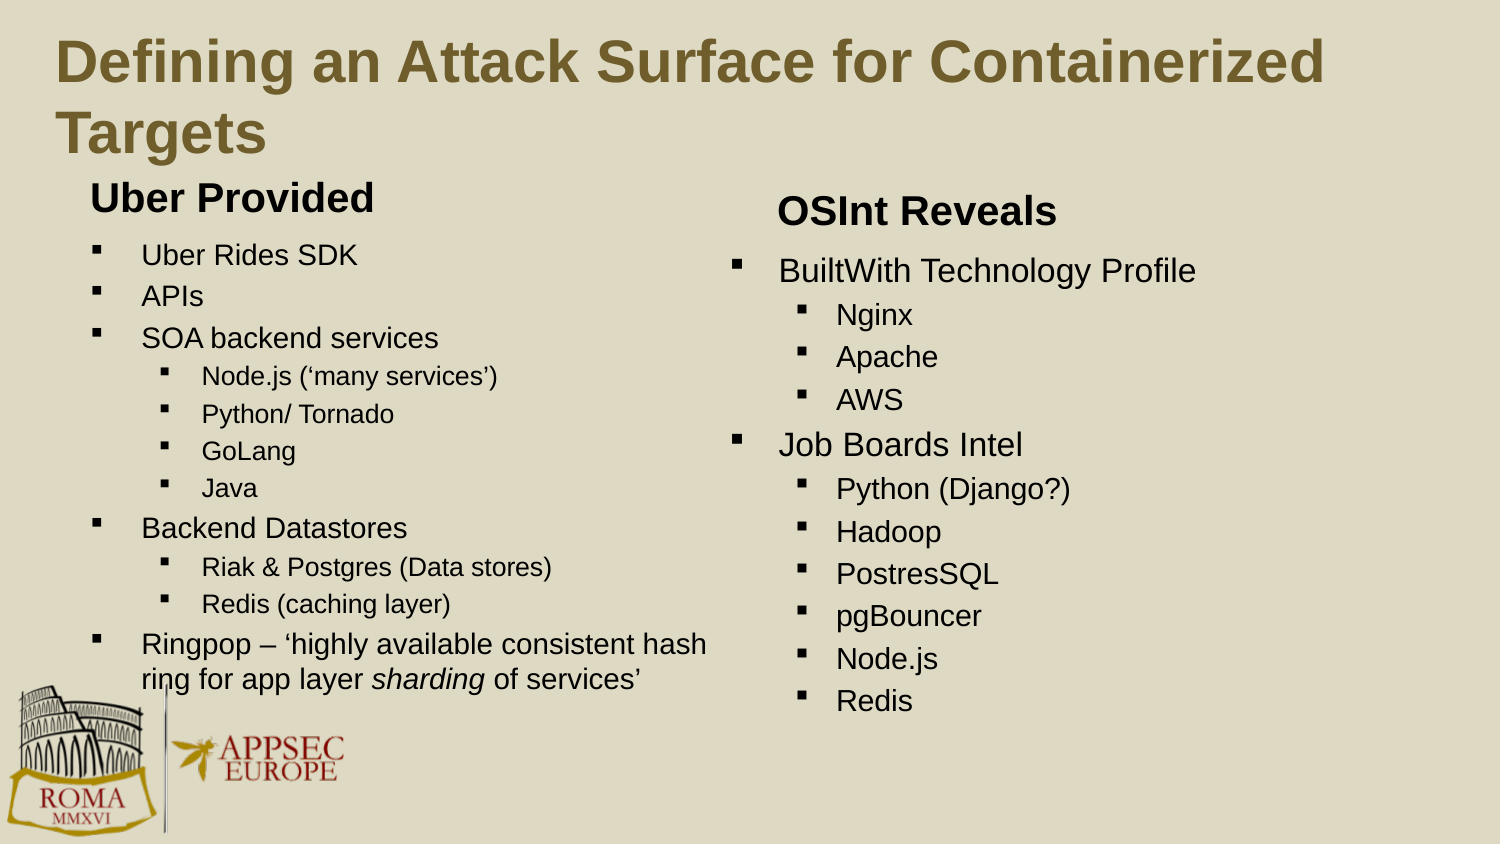

# Defining an Attack Surface for Containerized Targets
Uber Provided
OSInt Reveals
Uber Rides SDK
APIs
SOA backend services
Node.js (‘many services’)
Python/ Tornado
GoLang
Java
Backend Datastores
Riak & Postgres (Data stores)
Redis (caching layer)
Ringpop – ‘highly available consistent hash ring for app layer sharding of services’
BuiltWith Technology Profile
Nginx
Apache
AWS
Job Boards Intel
Python (Django?)
Hadoop
PostresSQL
pgBouncer
Node.js
Redis